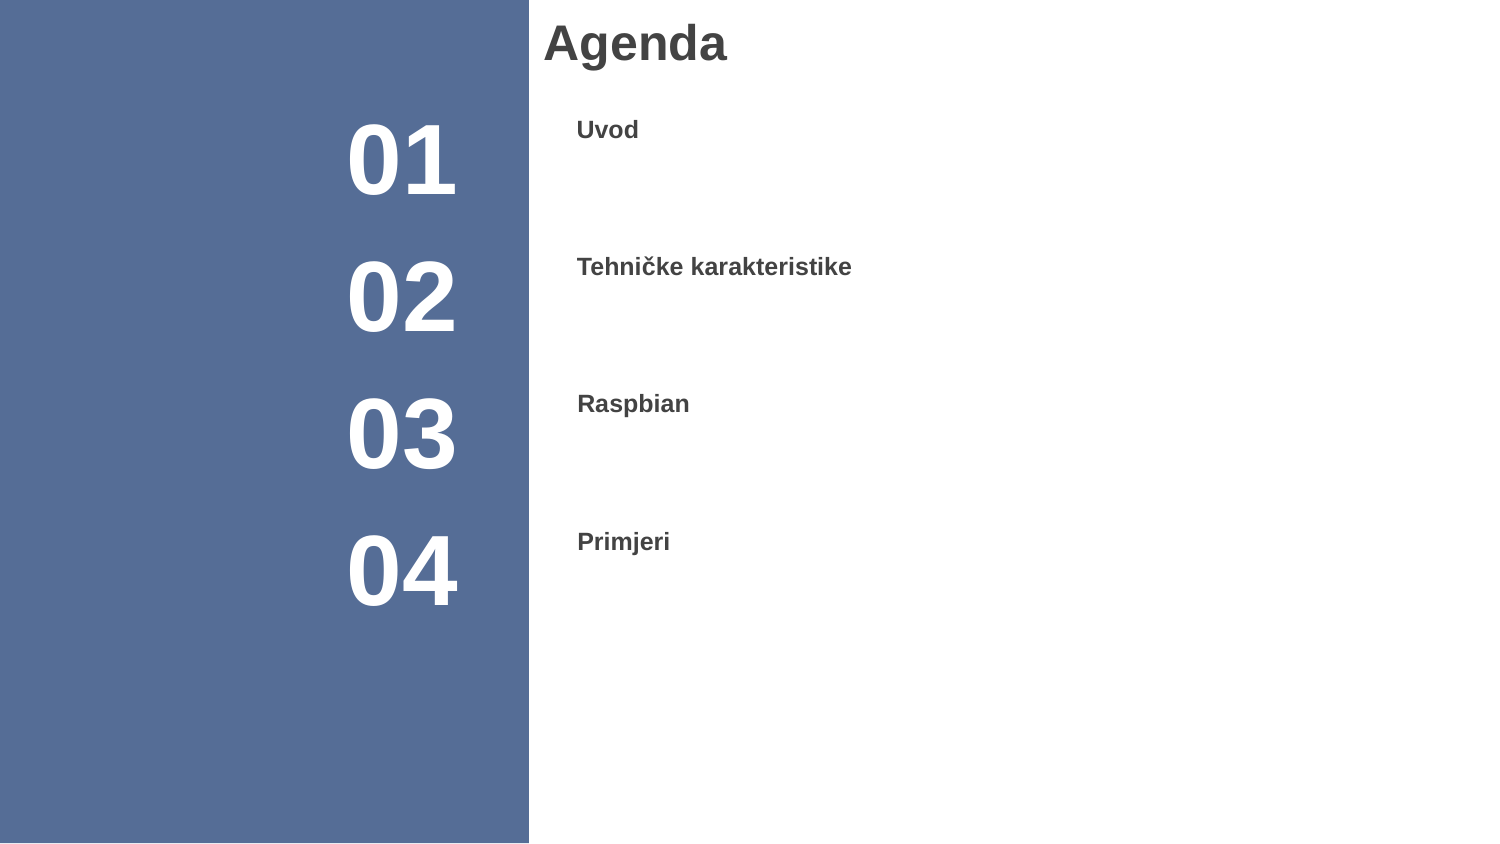

Agenda
# Uvod
01

Tehničke karakteristike
02

Raspbian
03

Primjeri
04